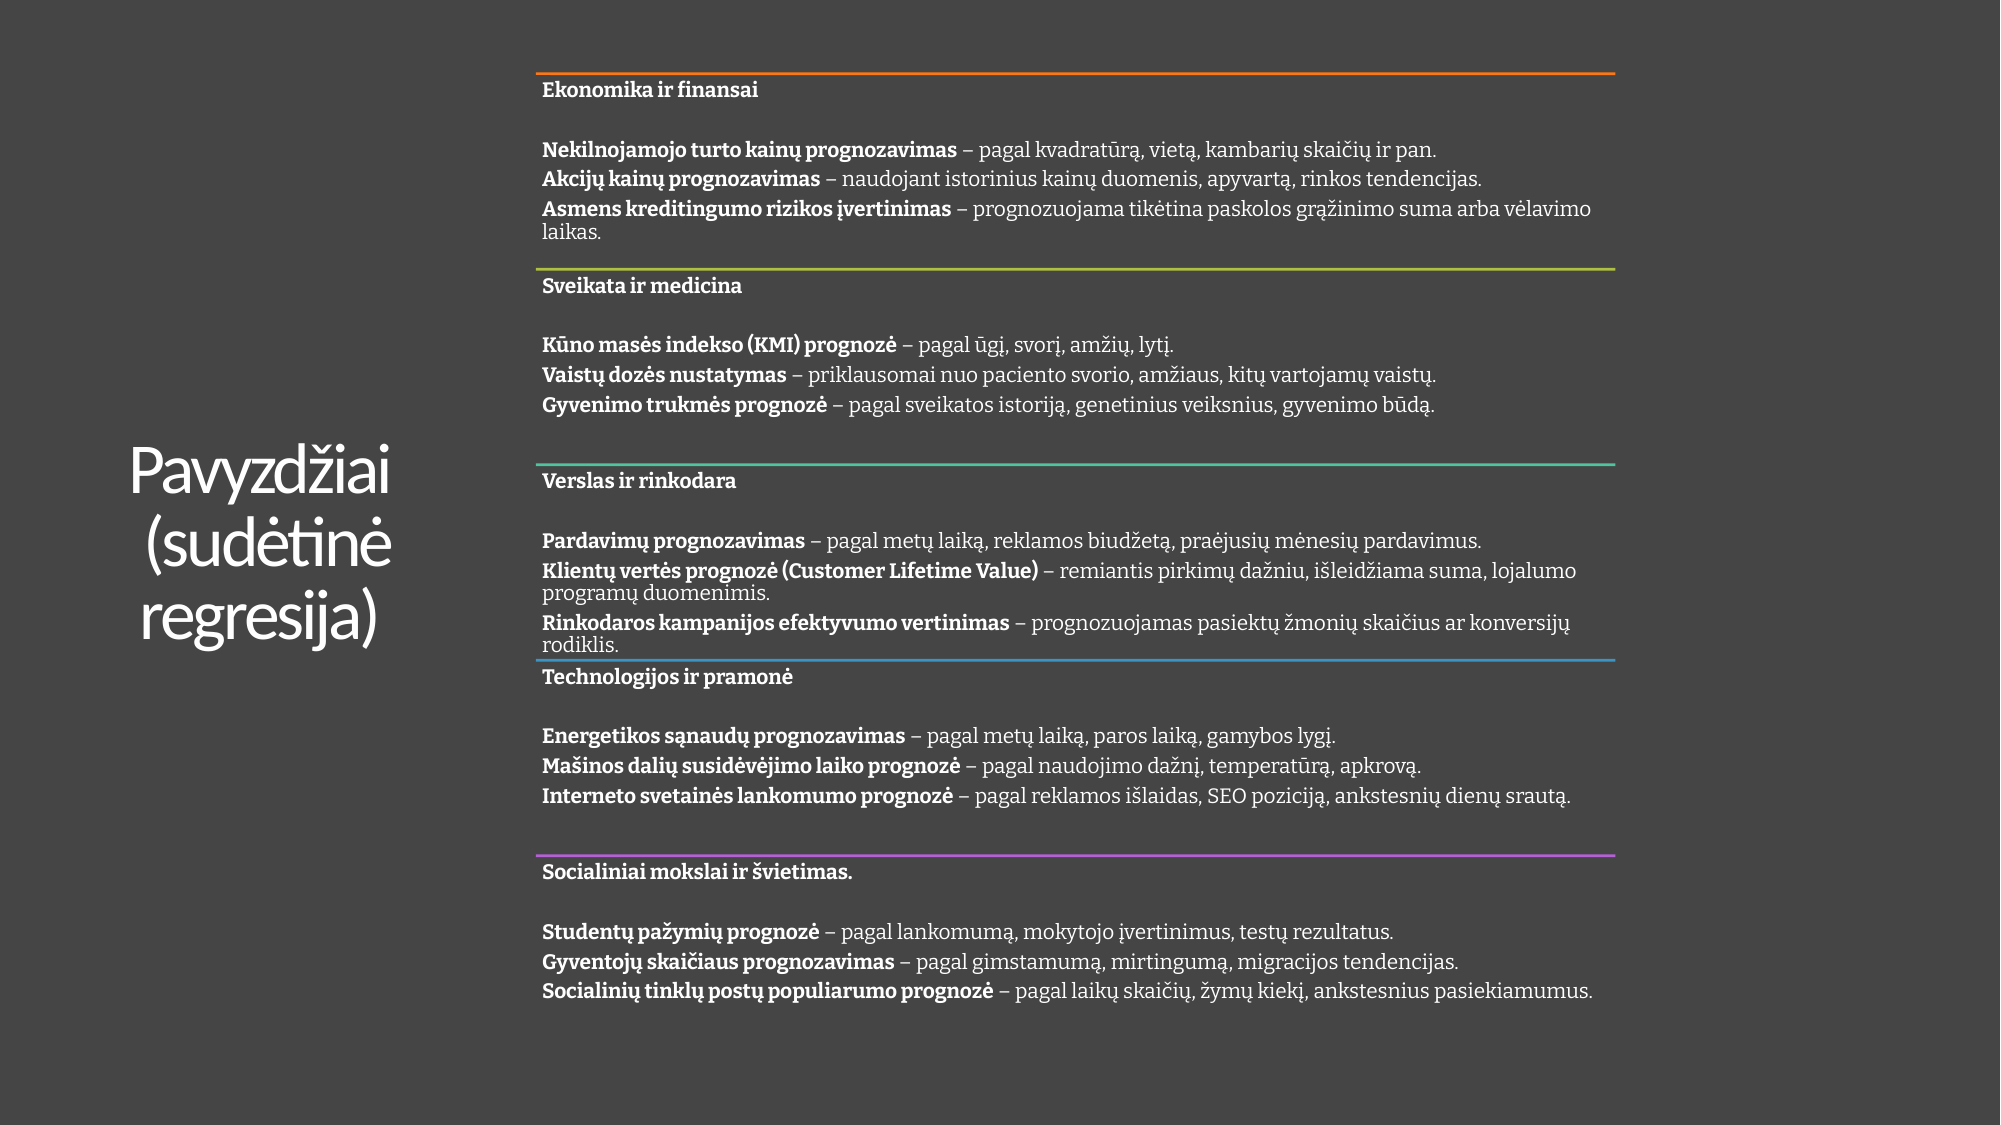

Ekonomika ir finansai

Nekilnojamojo turto kainų prognozavimas – pagal kvadratūrą, vietą, kambarių skaičių ir pan.
Akcijų kainų prognozavimas – naudojant istorinius kainų duomenis, apyvartą, rinkos tendencijas.
Asmens kreditingumo rizikos įvertinimas – prognozuojama tikėtina paskolos grąžinimo suma arba vėlavimo laikas.
Sveikata ir medicina

Kūno masės indekso (KMI) prognozė – pagal ūgį, svorį, amžių, lytį.
Vaistų dozės nustatymas – priklausomai nuo paciento svorio, amžiaus, kitų vartojamų vaistų.
Gyvenimo trukmės prognozė – pagal sveikatos istoriją, genetinius veiksnius, gyvenimo būdą.
Verslas ir rinkodara

Pardavimų prognozavimas – pagal metų laiką, reklamos biudžetą, praėjusių mėnesių pardavimus.
Klientų vertės prognozė (Customer Lifetime Value) – remiantis pirkimų dažniu, išleidžiama suma, lojalumo programų duomenimis.
Rinkodaros kampanijos efektyvumo vertinimas – prognozuojamas pasiektų žmonių skaičius ar konversijų rodiklis.

Technologijos ir pramonė

Energetikos sąnaudų prognozavimas – pagal metų laiką, paros laiką, gamybos lygį.
Mašinos dalių susidėvėjimo laiko prognozė – pagal naudojimo dažnį, temperatūrą, apkrovą.
Interneto svetainės lankomumo prognozė – pagal reklamos išlaidas, SEO poziciją, ankstesnių dienų srautą.
Socialiniai mokslai ir švietimas.

Studentų pažymių prognozė – pagal lankomumą, mokytojo įvertinimus, testų rezultatus.
Gyventojų skaičiaus prognozavimas – pagal gimstamumą, mirtingumą, migracijos tendencijas.
Socialinių tinklų postų populiarumo prognozė – pagal laikų skaičių, žymų kiekį, ankstesnius pasiekiamumus.
# Pavyzdžiai  (sudėtinė regresija)